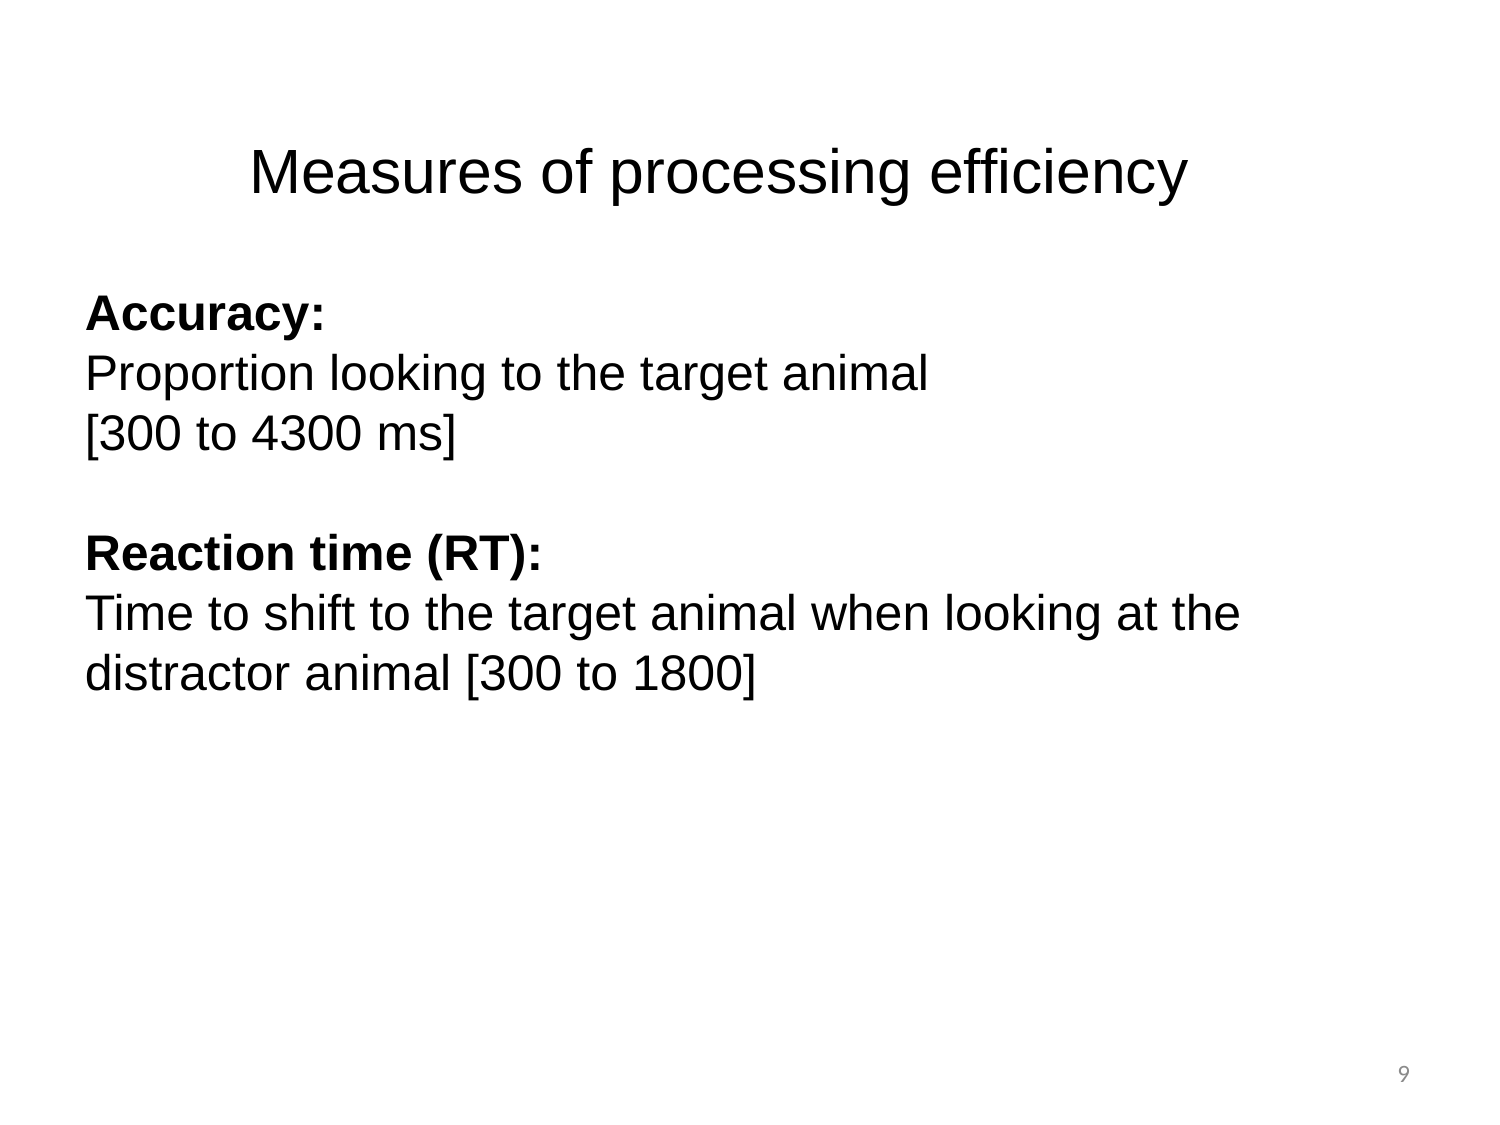

# Measures of processing efficiency
Accuracy:
Proportion looking to the target animal
[300 to 4300 ms]

Reaction time (RT):
Time to shift to the target animal when looking at the distractor animal [300 to 1800]

9